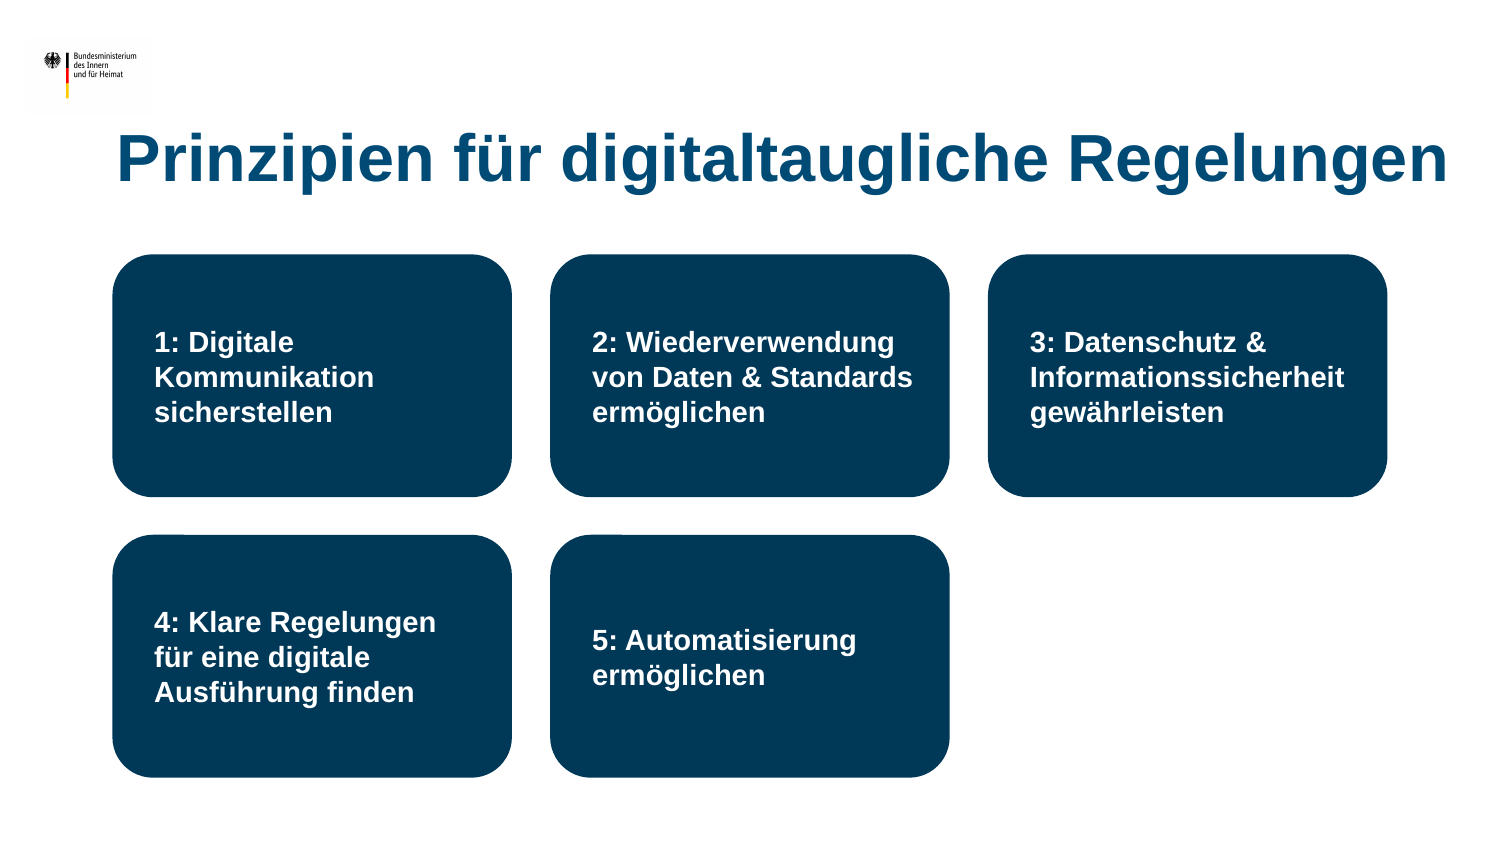

Prinzipien für digitaltaugliche Regelungen
1: Digitale Kommunikation sicherstellen
2: Wiederverwendung von Daten & Standards ermöglichen
3: Datenschutz & Informationssicherheit gewährleisten
4: Klare Regelungen für eine digitale Ausführung finden
5: Automatisierung ermöglichen